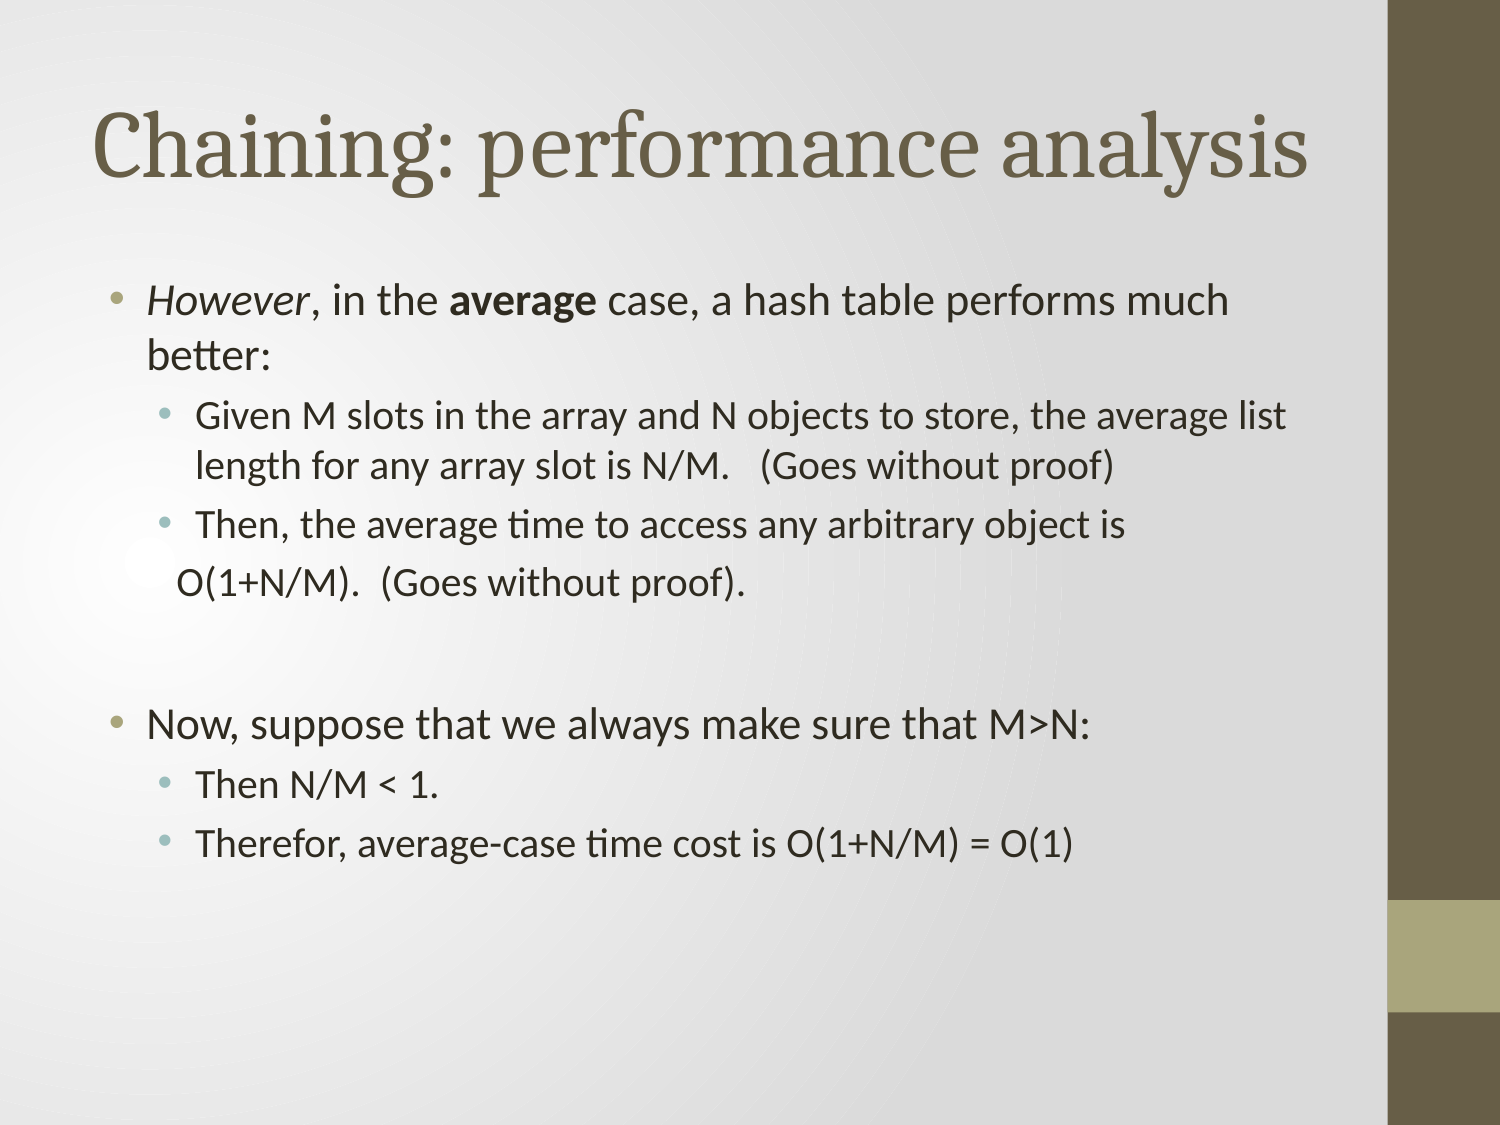

# Chaining: performance analysis
However, in the average case, a hash table performs much better:
Given M slots in the array and N objects to store, the average list length for any array slot is N/M.   (Goes without proof)
Then, the average time to access any arbitrary object is
  O(1+N/M).  (Goes without proof).

Now, suppose that we always make sure that M>N:
Then N/M < 1.
Therefor, average-case time cost is O(1+N/M) = O(1)